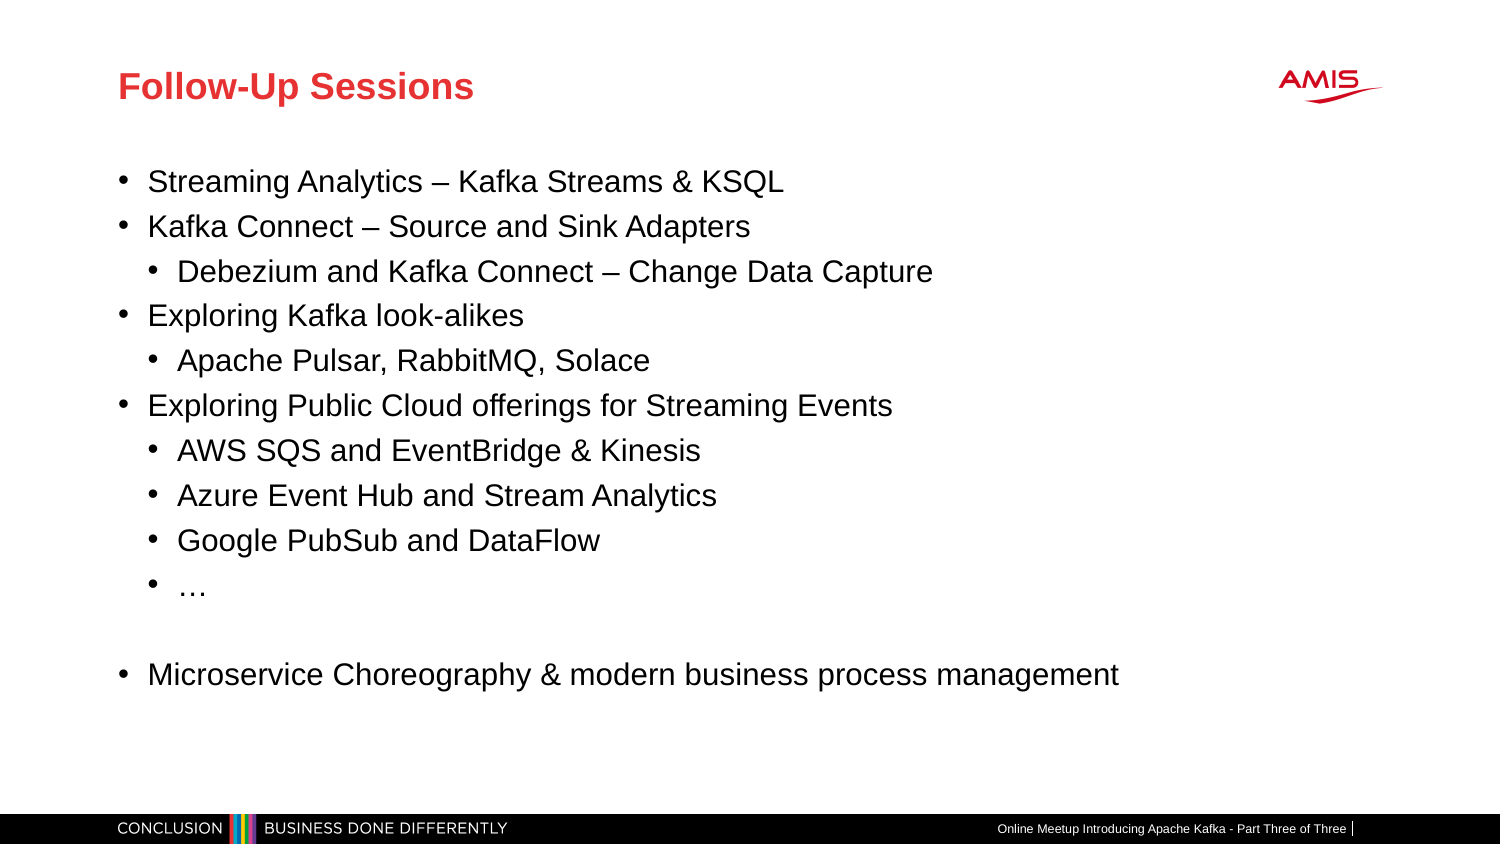

# Follow-Up Sessions
Streaming Analytics – Kafka Streams & KSQL
Kafka Connect – Source and Sink Adapters
Debezium and Kafka Connect – Change Data Capture
Exploring Kafka look-alikes
Apache Pulsar, RabbitMQ, Solace
Exploring Public Cloud offerings for Streaming Events
AWS SQS and EventBridge & Kinesis
Azure Event Hub and Stream Analytics
Google PubSub and DataFlow
…

Microservice Choreography & modern business process management

Online Meetup Introducing Apache Kafka - Part Three of Three